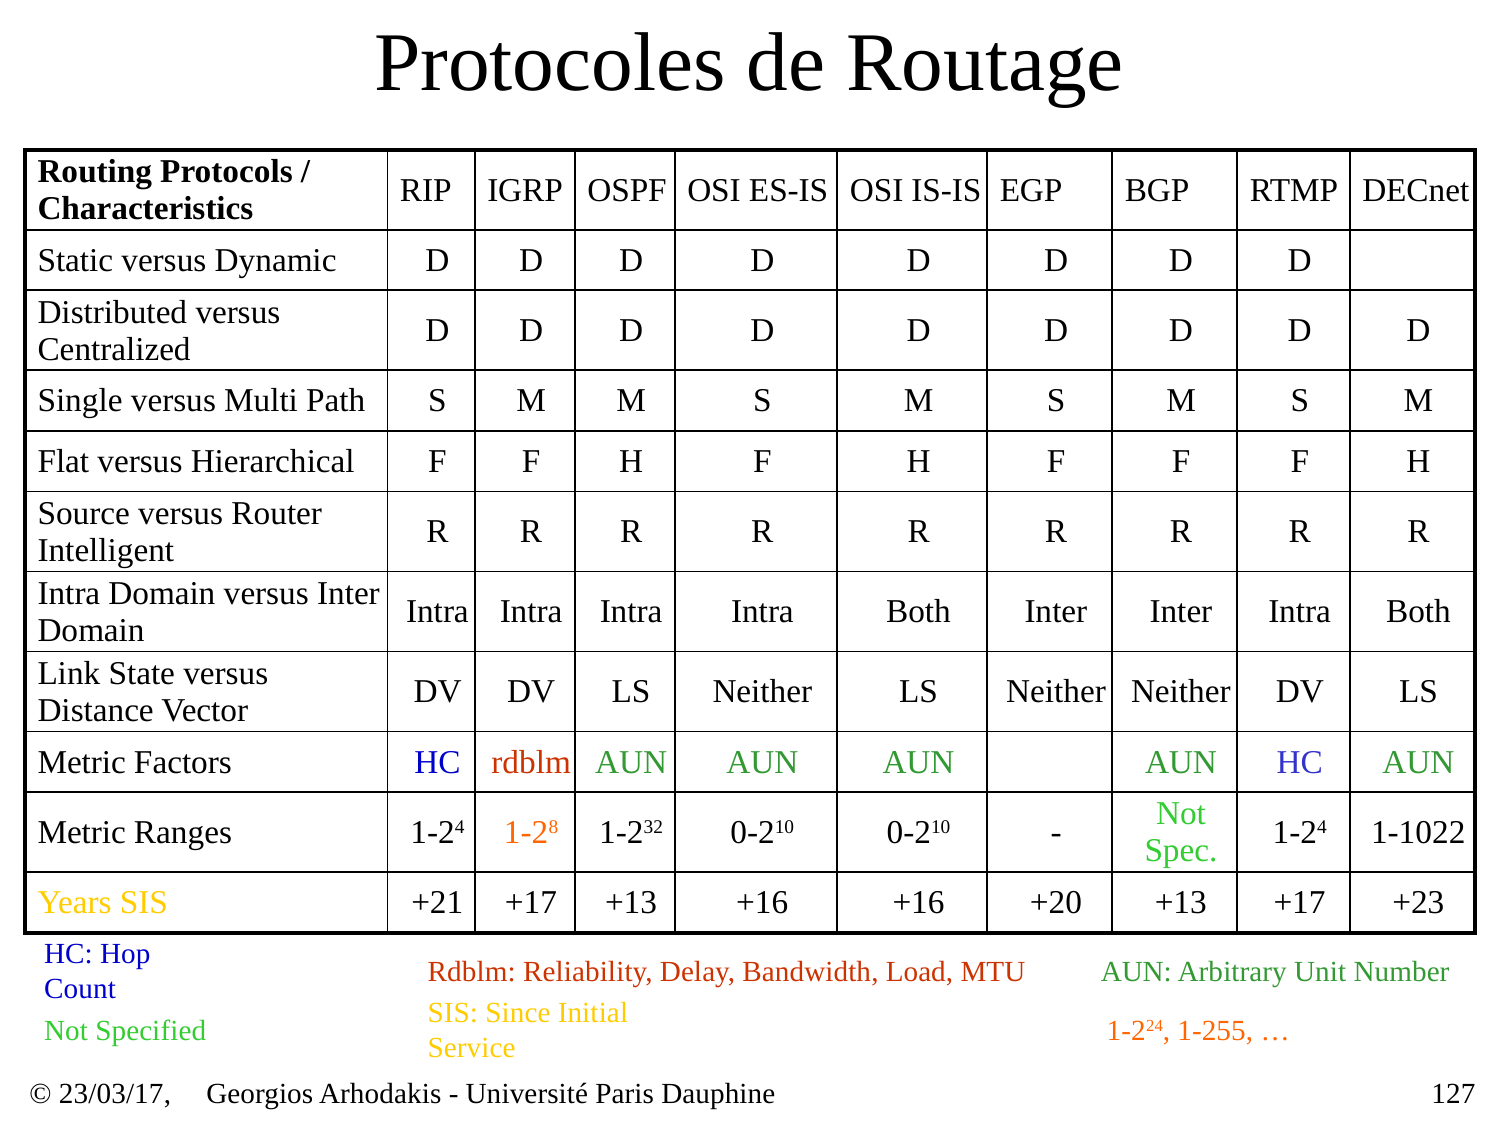

# Protocoles de Routage
| Routing Protocols / Characteristics | RIP | IGRP | OSPF | OSI ES-IS | OSI IS-IS | EGP | BGP | RTMP | DECnet |
| --- | --- | --- | --- | --- | --- | --- | --- | --- | --- |
| Static versus Dynamic | D | D | D | D | D | D | D | D |  |
| Distributed versus Centralized | D | D | D | D | D | D | D | D | D |
| Single versus Multi Path | S | M | M | S | M | S | M | S | M |
| Flat versus Hierarchical | F | F | H | F | H | F | F | F | H |
| Source versus Router Intelligent | R | R | R | R | R | R | R | R | R |
| Intra Domain versus Inter Domain | Intra | Intra | Intra | Intra | Both | Inter | Inter | Intra | Both |
| Link State versus Distance Vector | DV | DV | LS | Neither | LS | Neither | Neither | DV | LS |
| Metric Factors | HC | rdblm | AUN | AUN | AUN |  | AUN | HC | AUN |
| Metric Ranges | 1-24 | 1-28 | 1-232 | 0-210 | 0-210 | - | Not Spec. | 1-24 | 1-1022 |
| Years SIS | +21 | +17 | +13 | +16 | +16 | +20 | +13 | +17 | +23 |
HC: Hop Count
Rdblm: Reliability, Delay, Bandwidth, Load, MTU
AUN: Arbitrary Unit Number
Not Specified
SIS: Since Initial Service
1-224, 1-255, …
© 23/03/17,
Georgios Arhodakis - Université Paris Dauphine
127